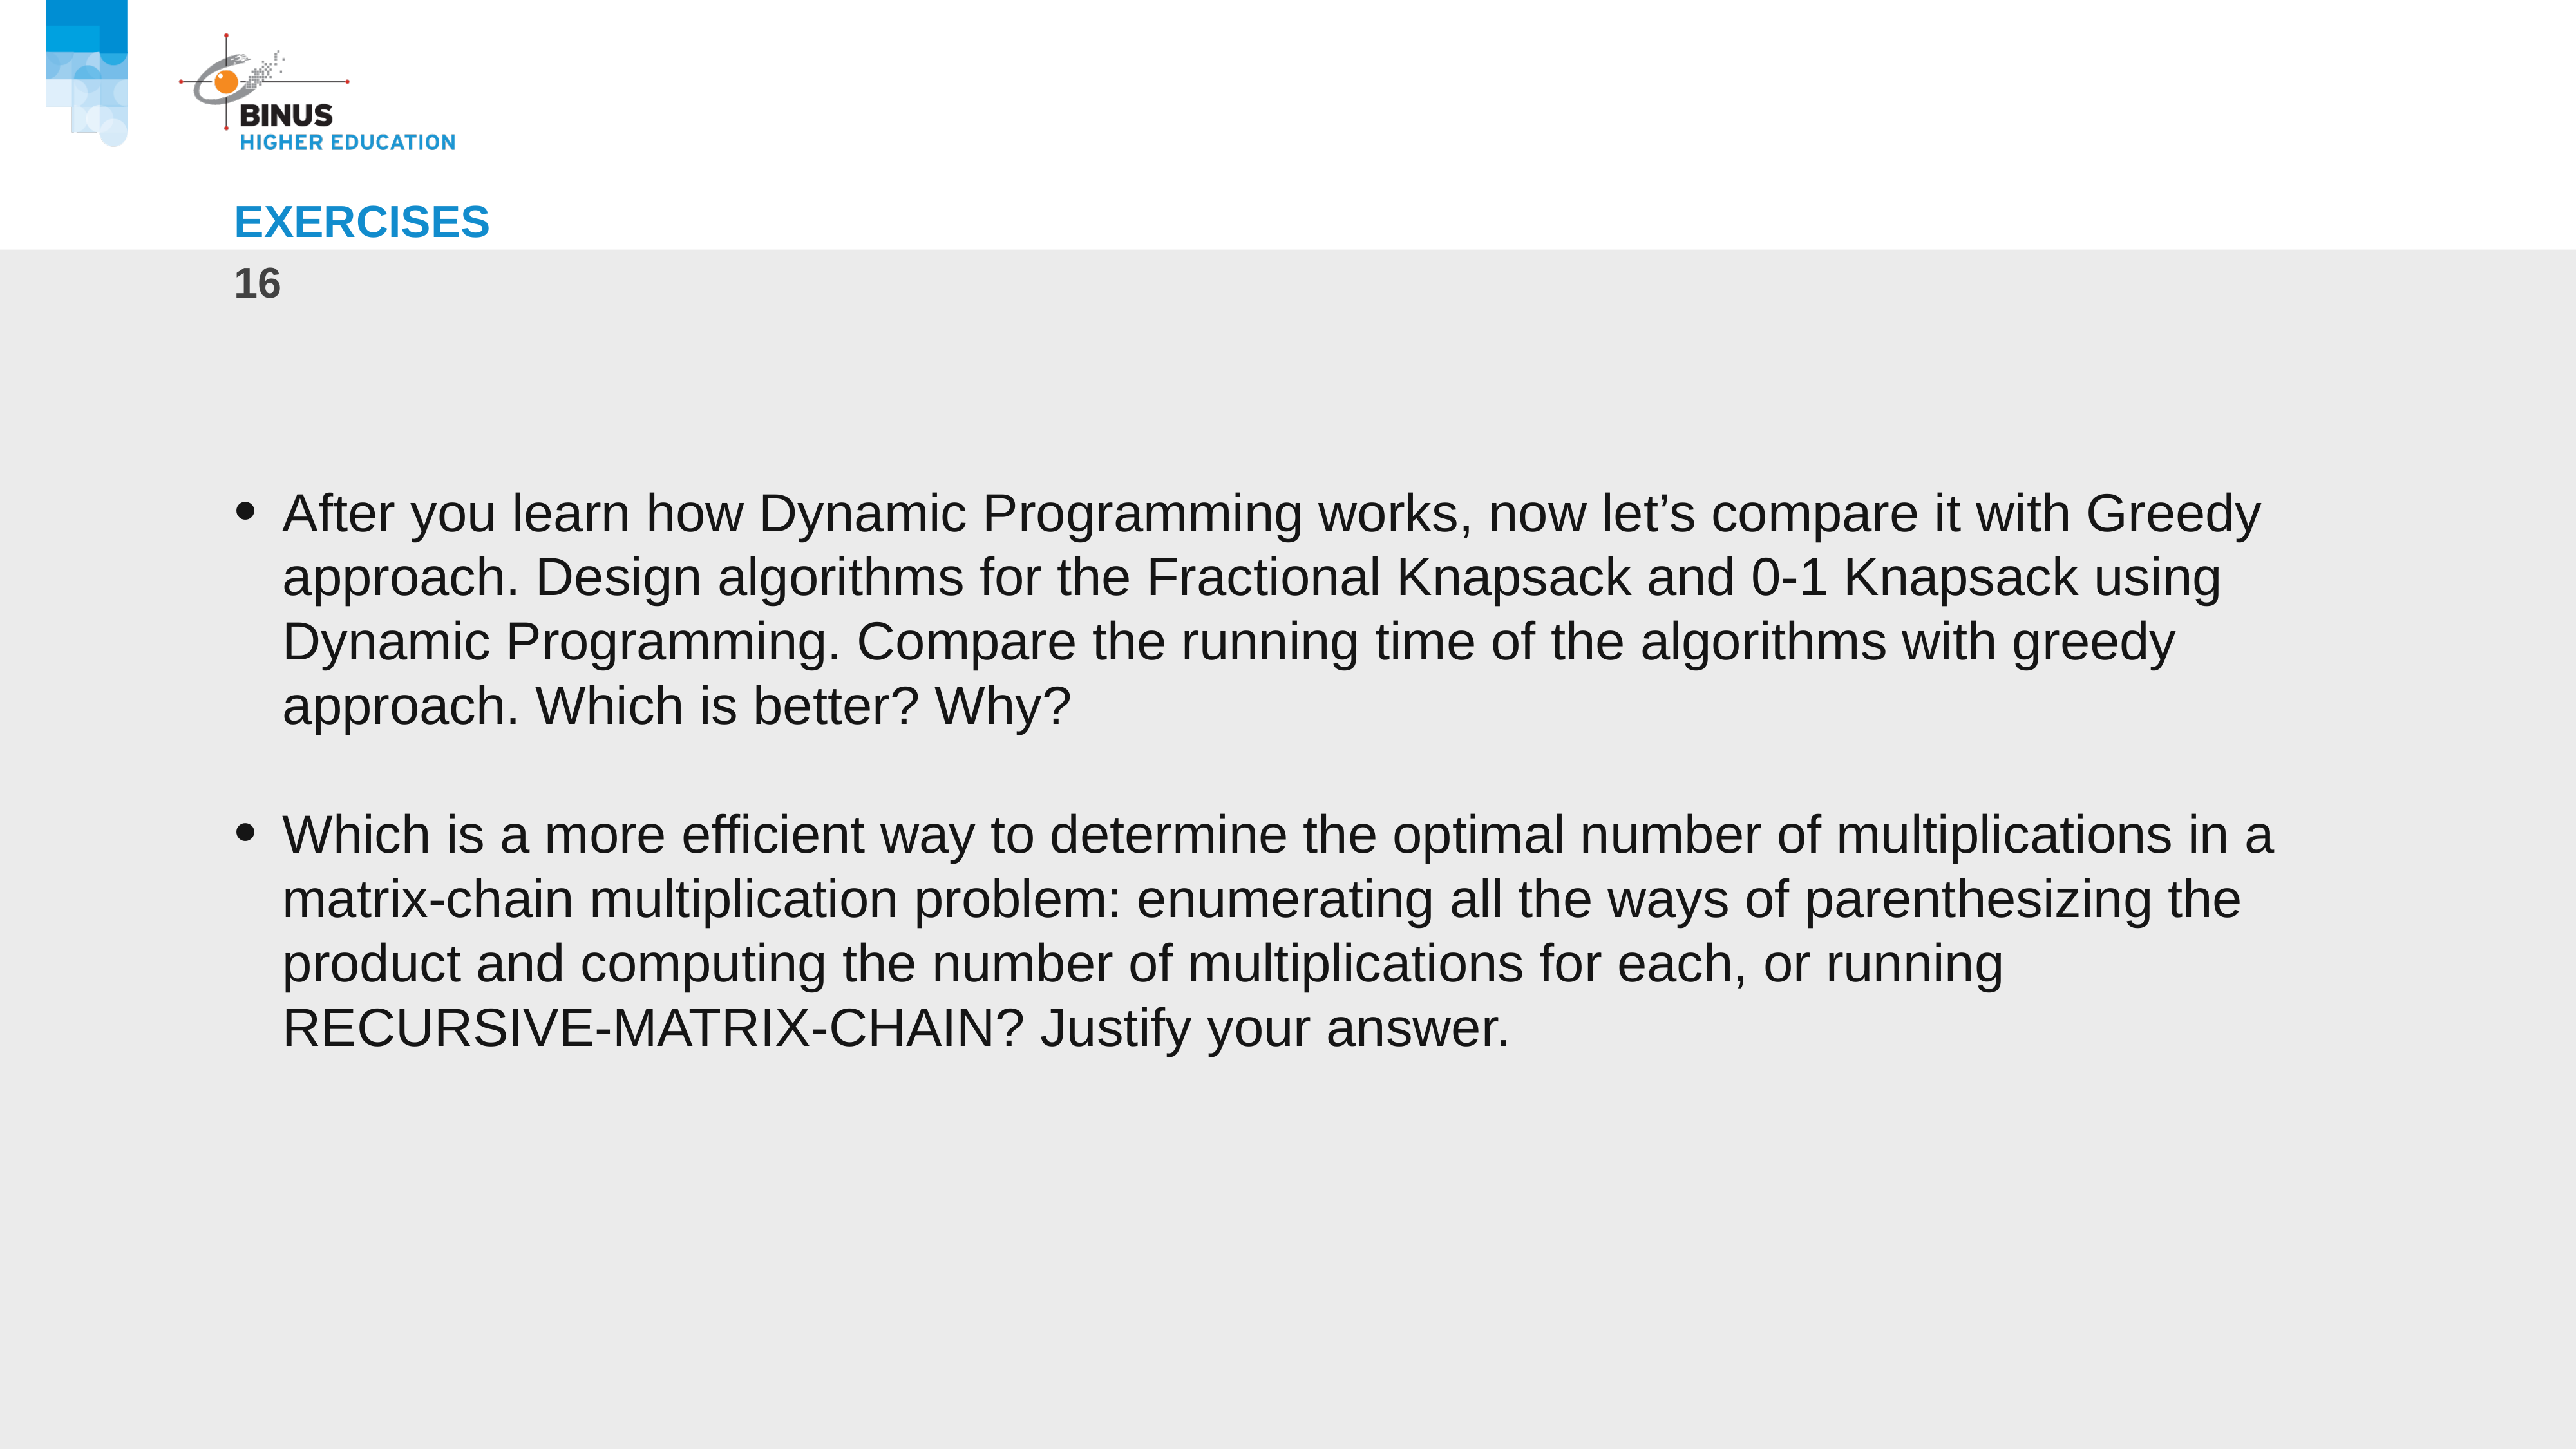

# Exercises
16
After you learn how Dynamic Programming works, now let’s compare it with Greedy approach. Design algorithms for the Fractional Knapsack and 0-1 Knapsack using Dynamic Programming. Compare the running time of the algorithms with greedy approach. Which is better? Why?

Which is a more efficient way to determine the optimal number of multiplications in a matrix-chain multiplication problem: enumerating all the ways of parenthesizing the product and computing the number of multiplications for each, or running RECURSIVE-MATRIX-CHAIN? Justify your answer.